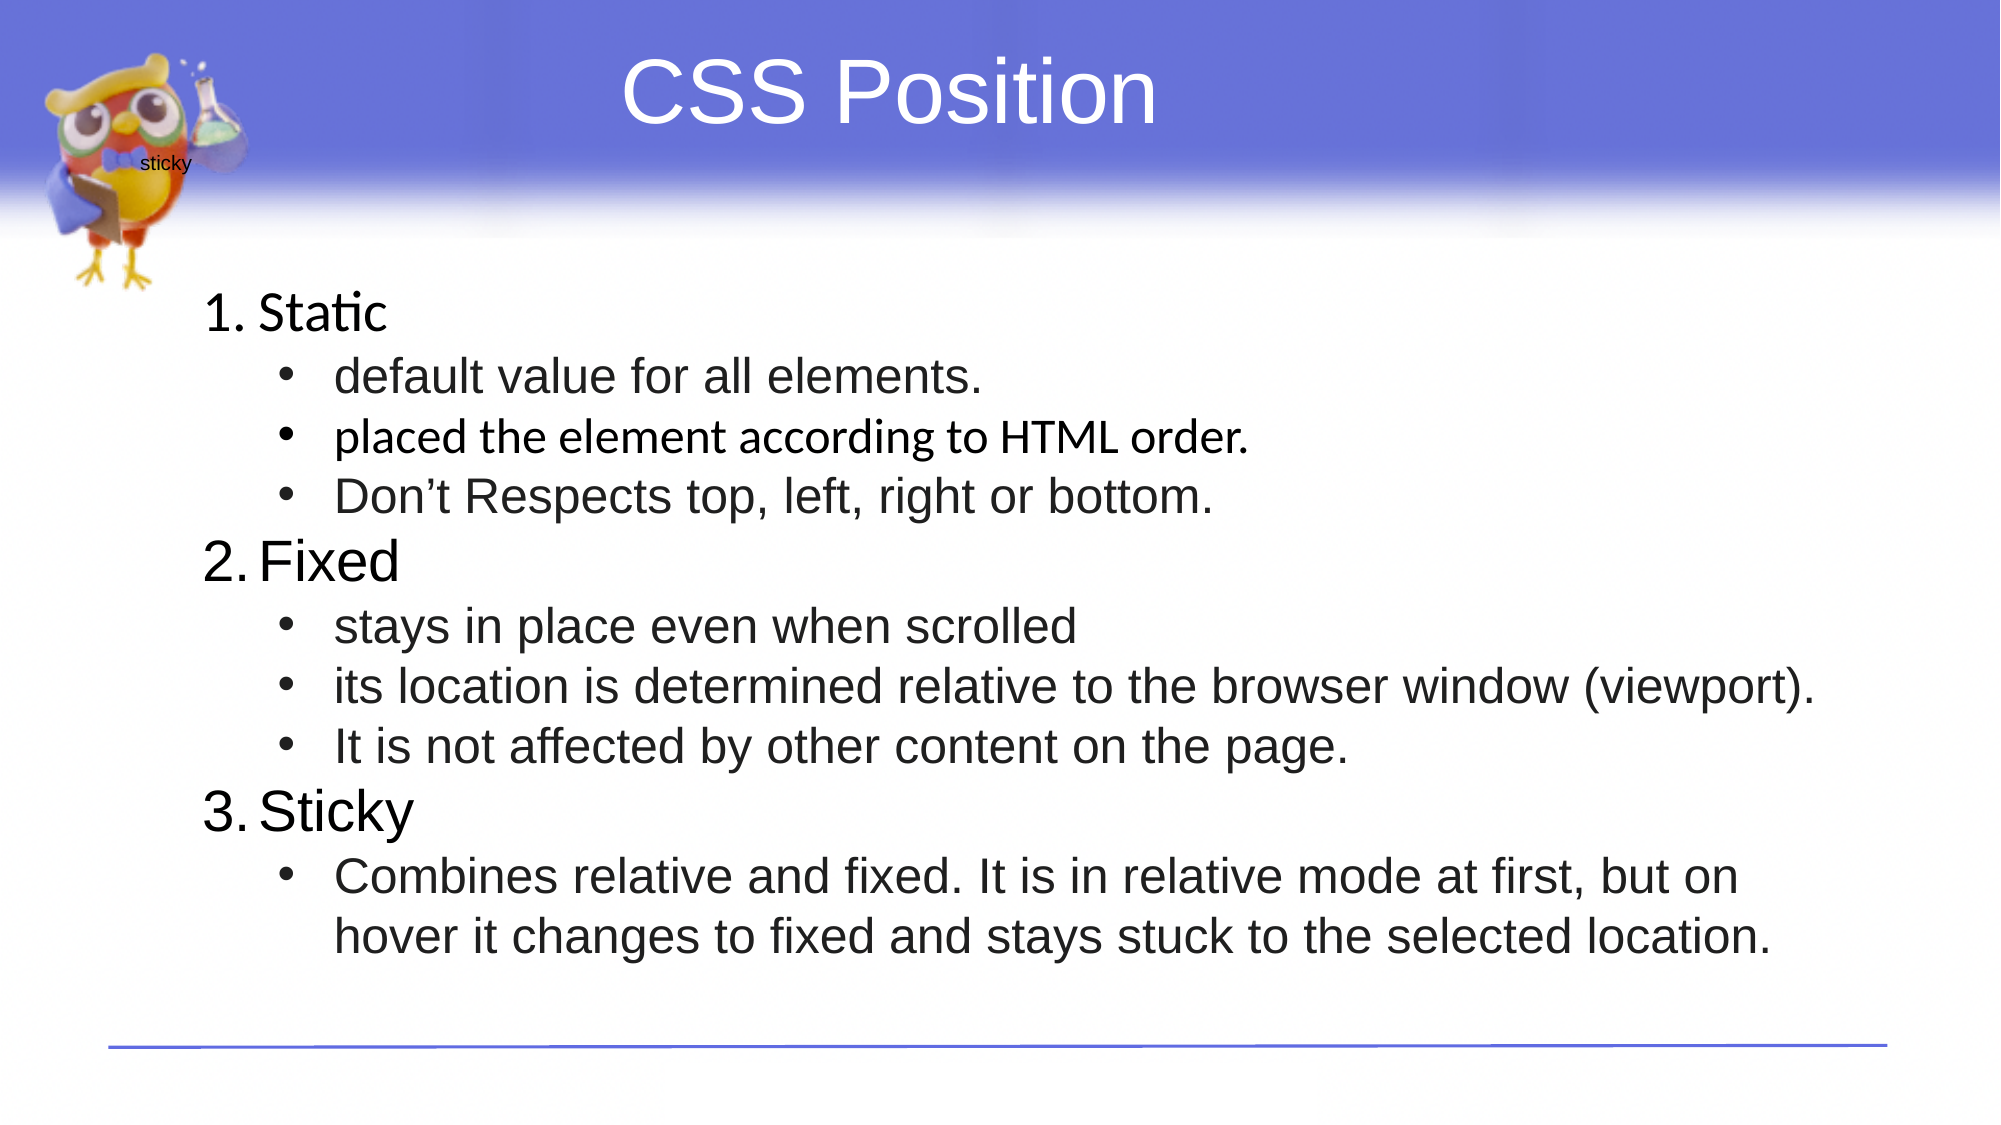

# CSS Position
sticky
Static
default value for all elements.
placed the element according to HTML order.
Don’t Respects top, left, right or bottom.
Fixed
stays in place even when scrolled
its location is determined relative to the browser window (viewport).
It is not affected by other content on the page.
Sticky
Combines relative and fixed. It is in relative mode at first, but on hover it changes to fixed and stays stuck to the selected location.